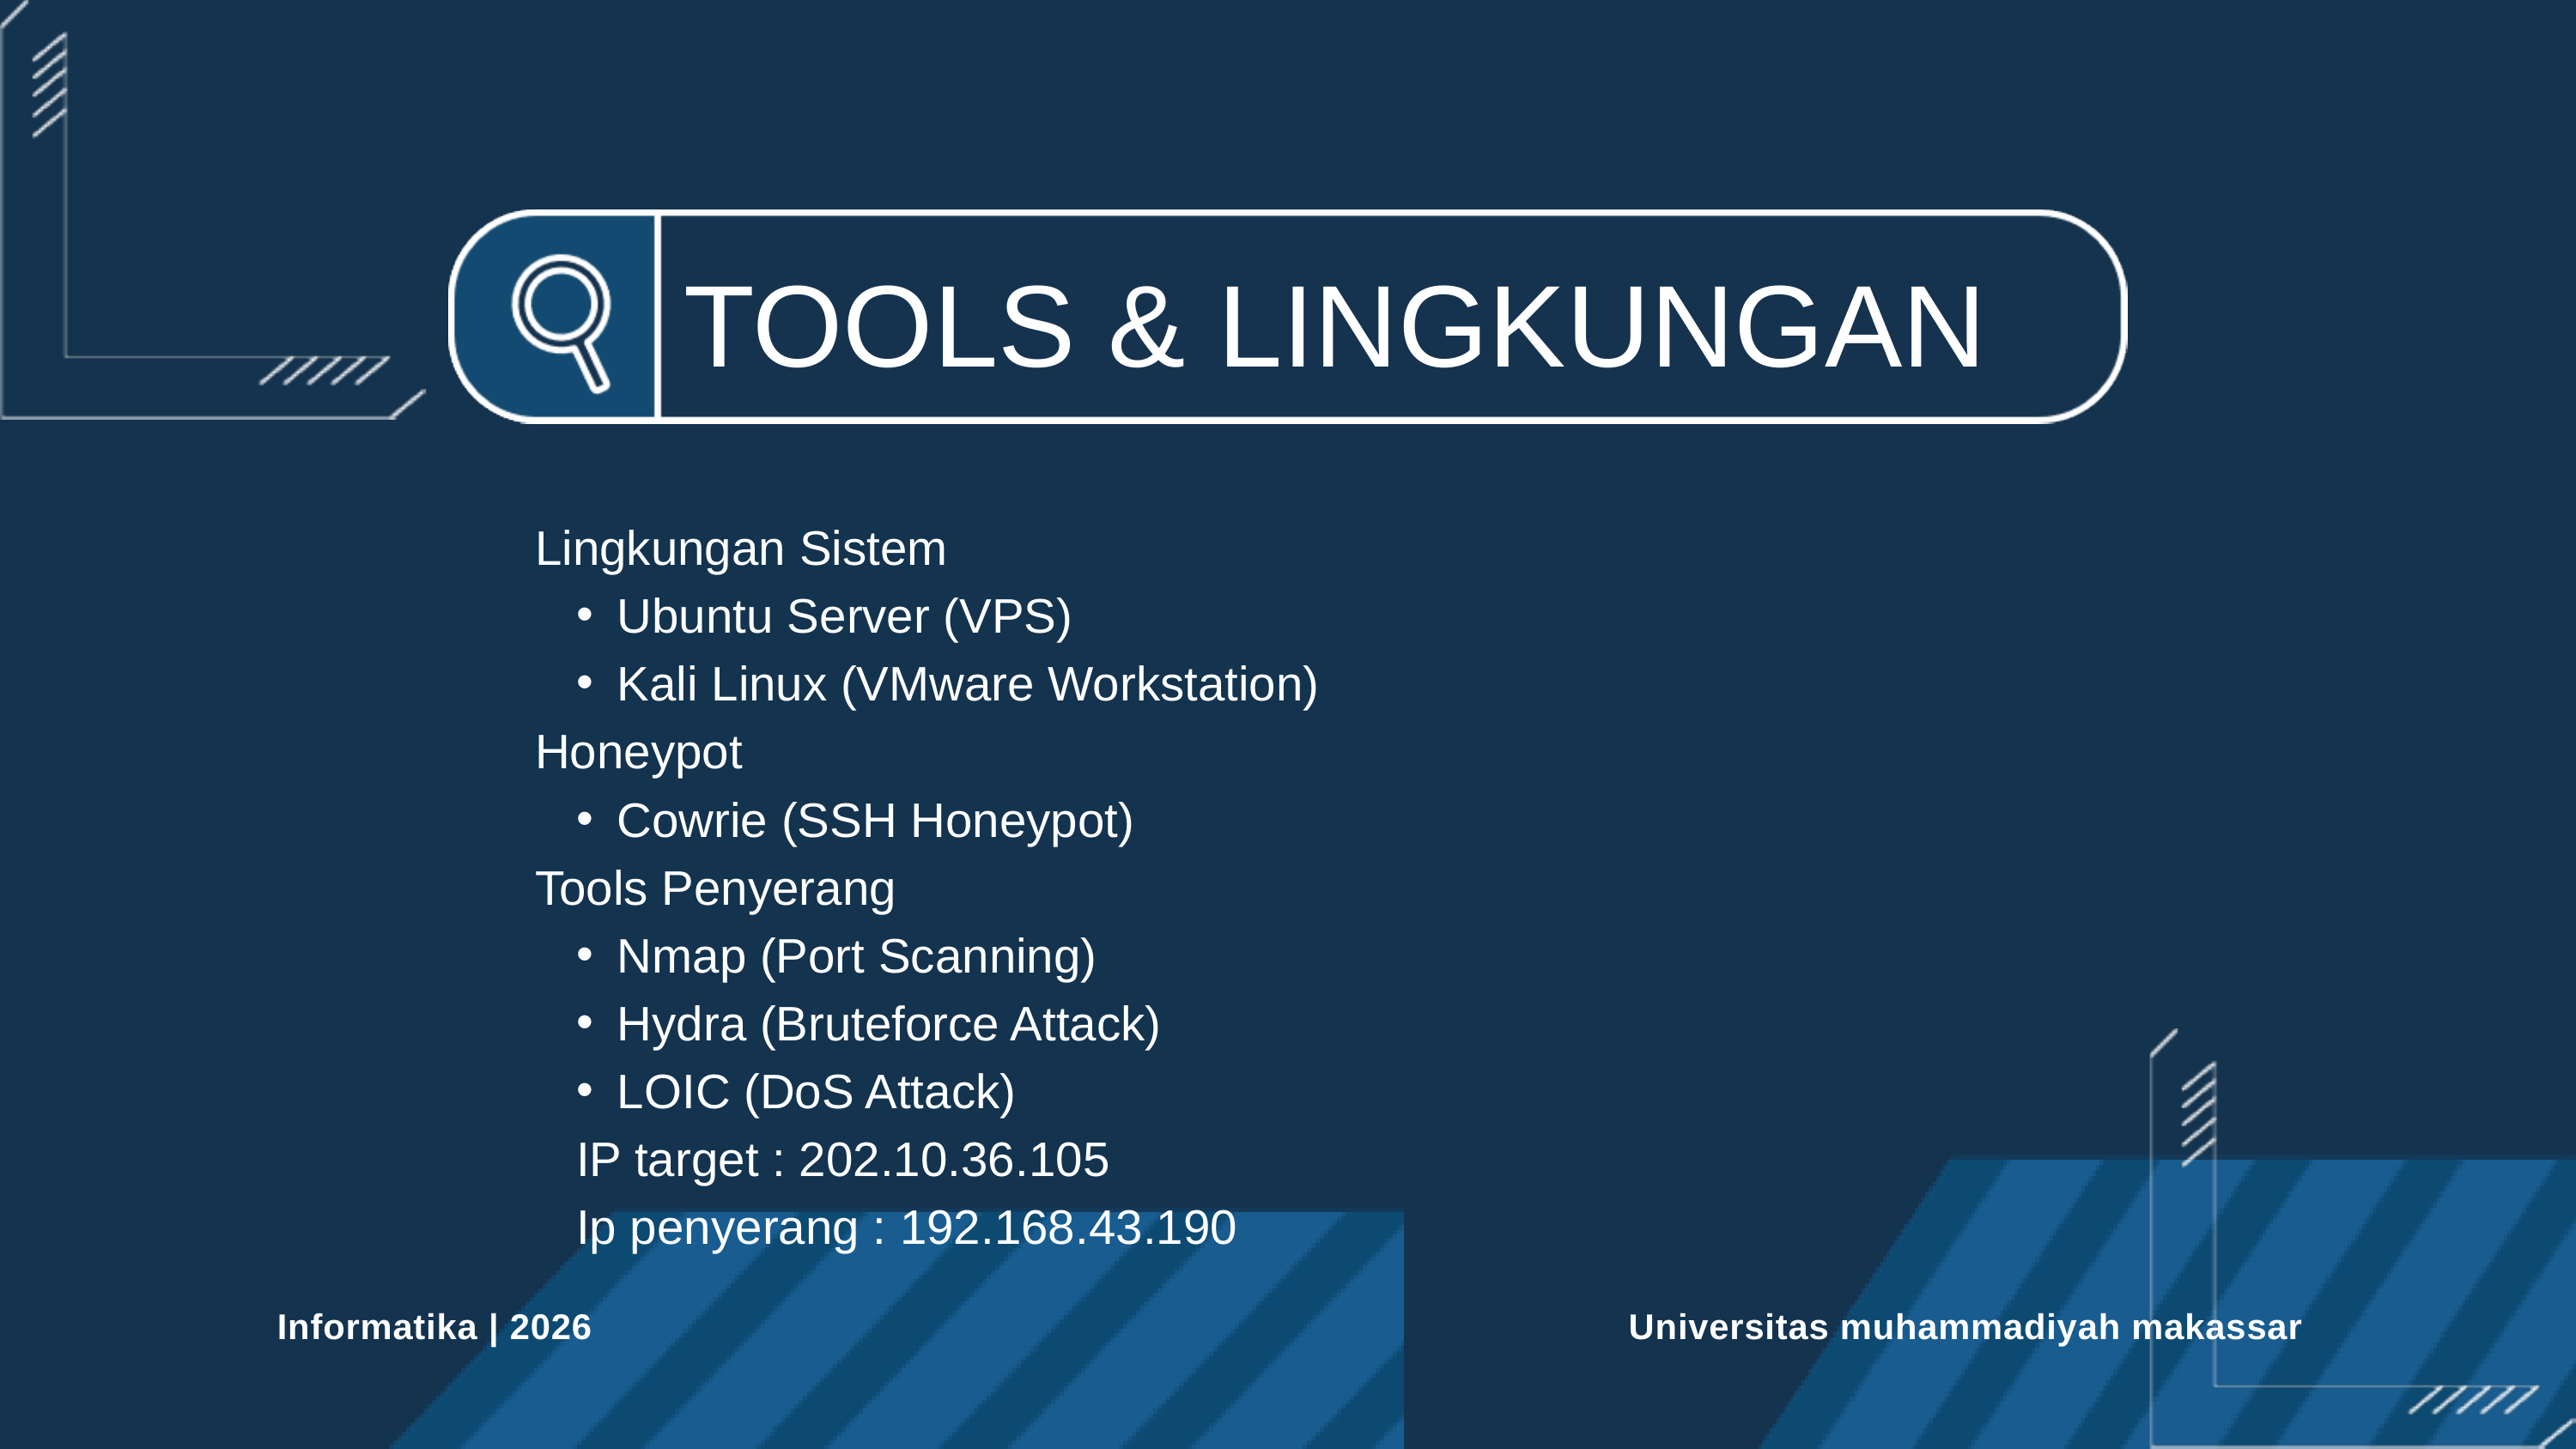

TOOLS & LINGKUNGAN
Lingkungan Sistem
Ubuntu Server (VPS)
Kali Linux (VMware Workstation)
Honeypot
Cowrie (SSH Honeypot)
Tools Penyerang
Nmap (Port Scanning)
Hydra (Bruteforce Attack)
LOIC (DoS Attack)
IP target : 202.10.36.105
Ip penyerang : 192.168.43.190

Informatika | 2026
Universitas muhammadiyah makassar